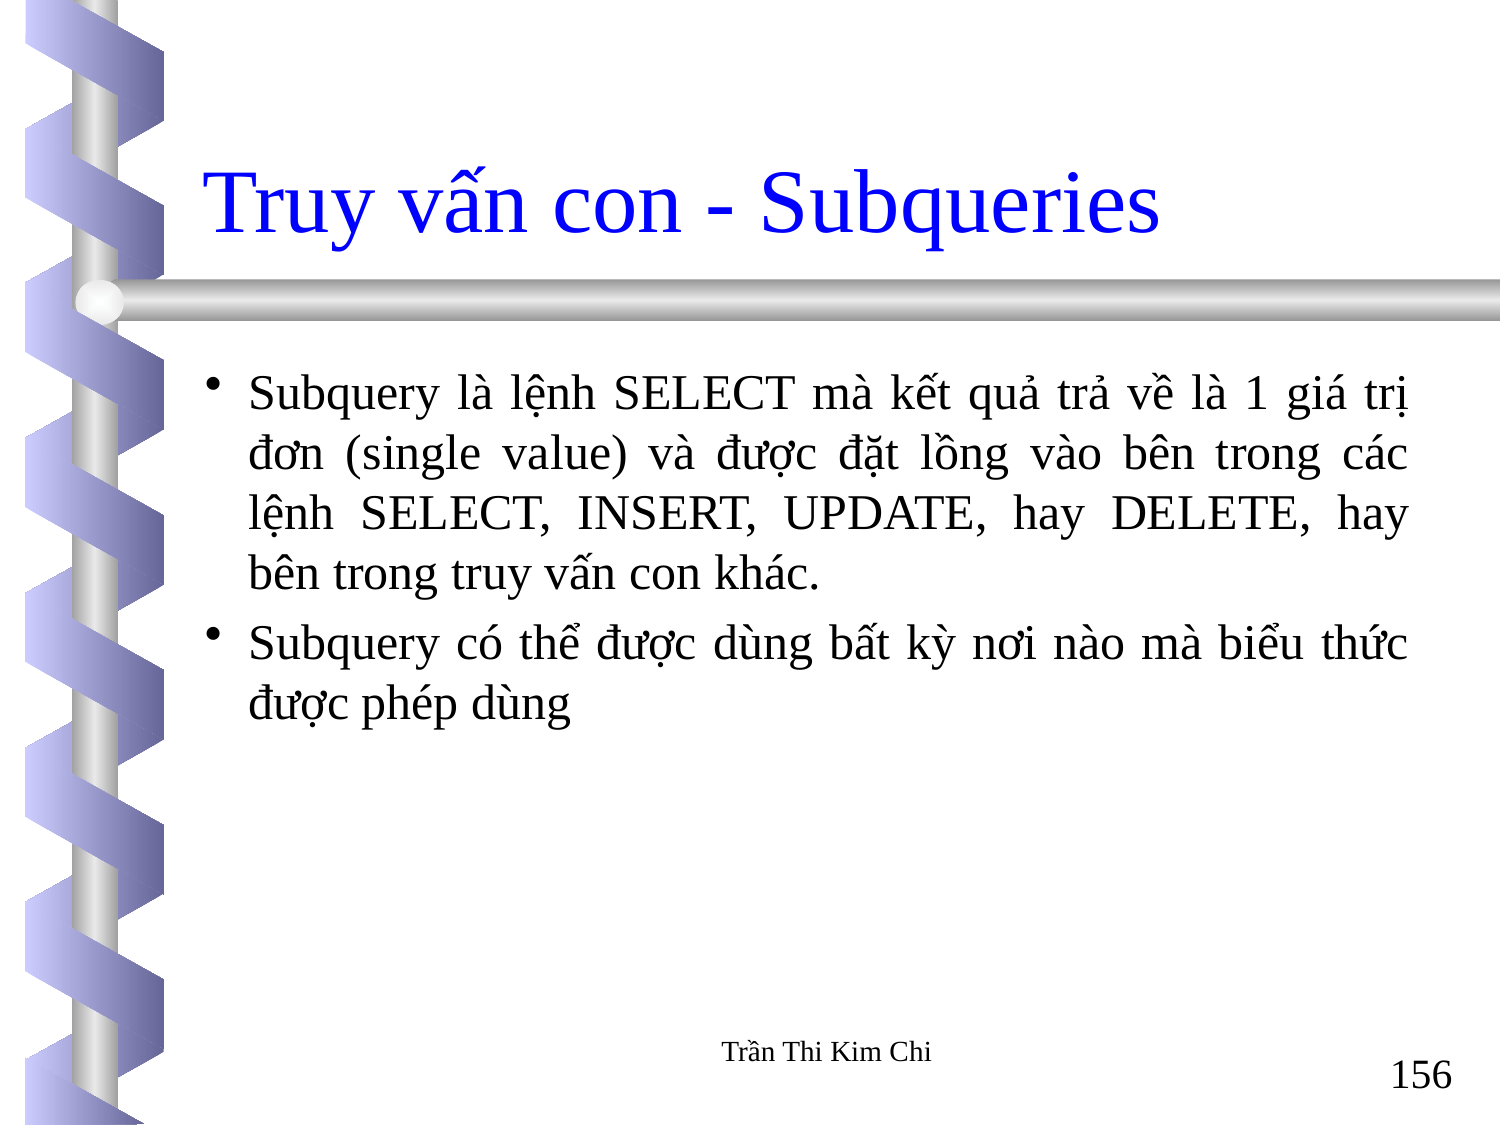

Truy vấn con - Subqueries
Subquery là lệnh SELECT mà kết quả trả về là 1 giá trị đơn (single value) và được đặt lồng vào bên trong các lệnh SELECT, INSERT, UPDATE, hay DELETE, hay bên trong truy vấn con khác.
Subquery có thể được dùng bất kỳ nơi nào mà biểu thức được phép dùng
Trần Thi Kim Chi